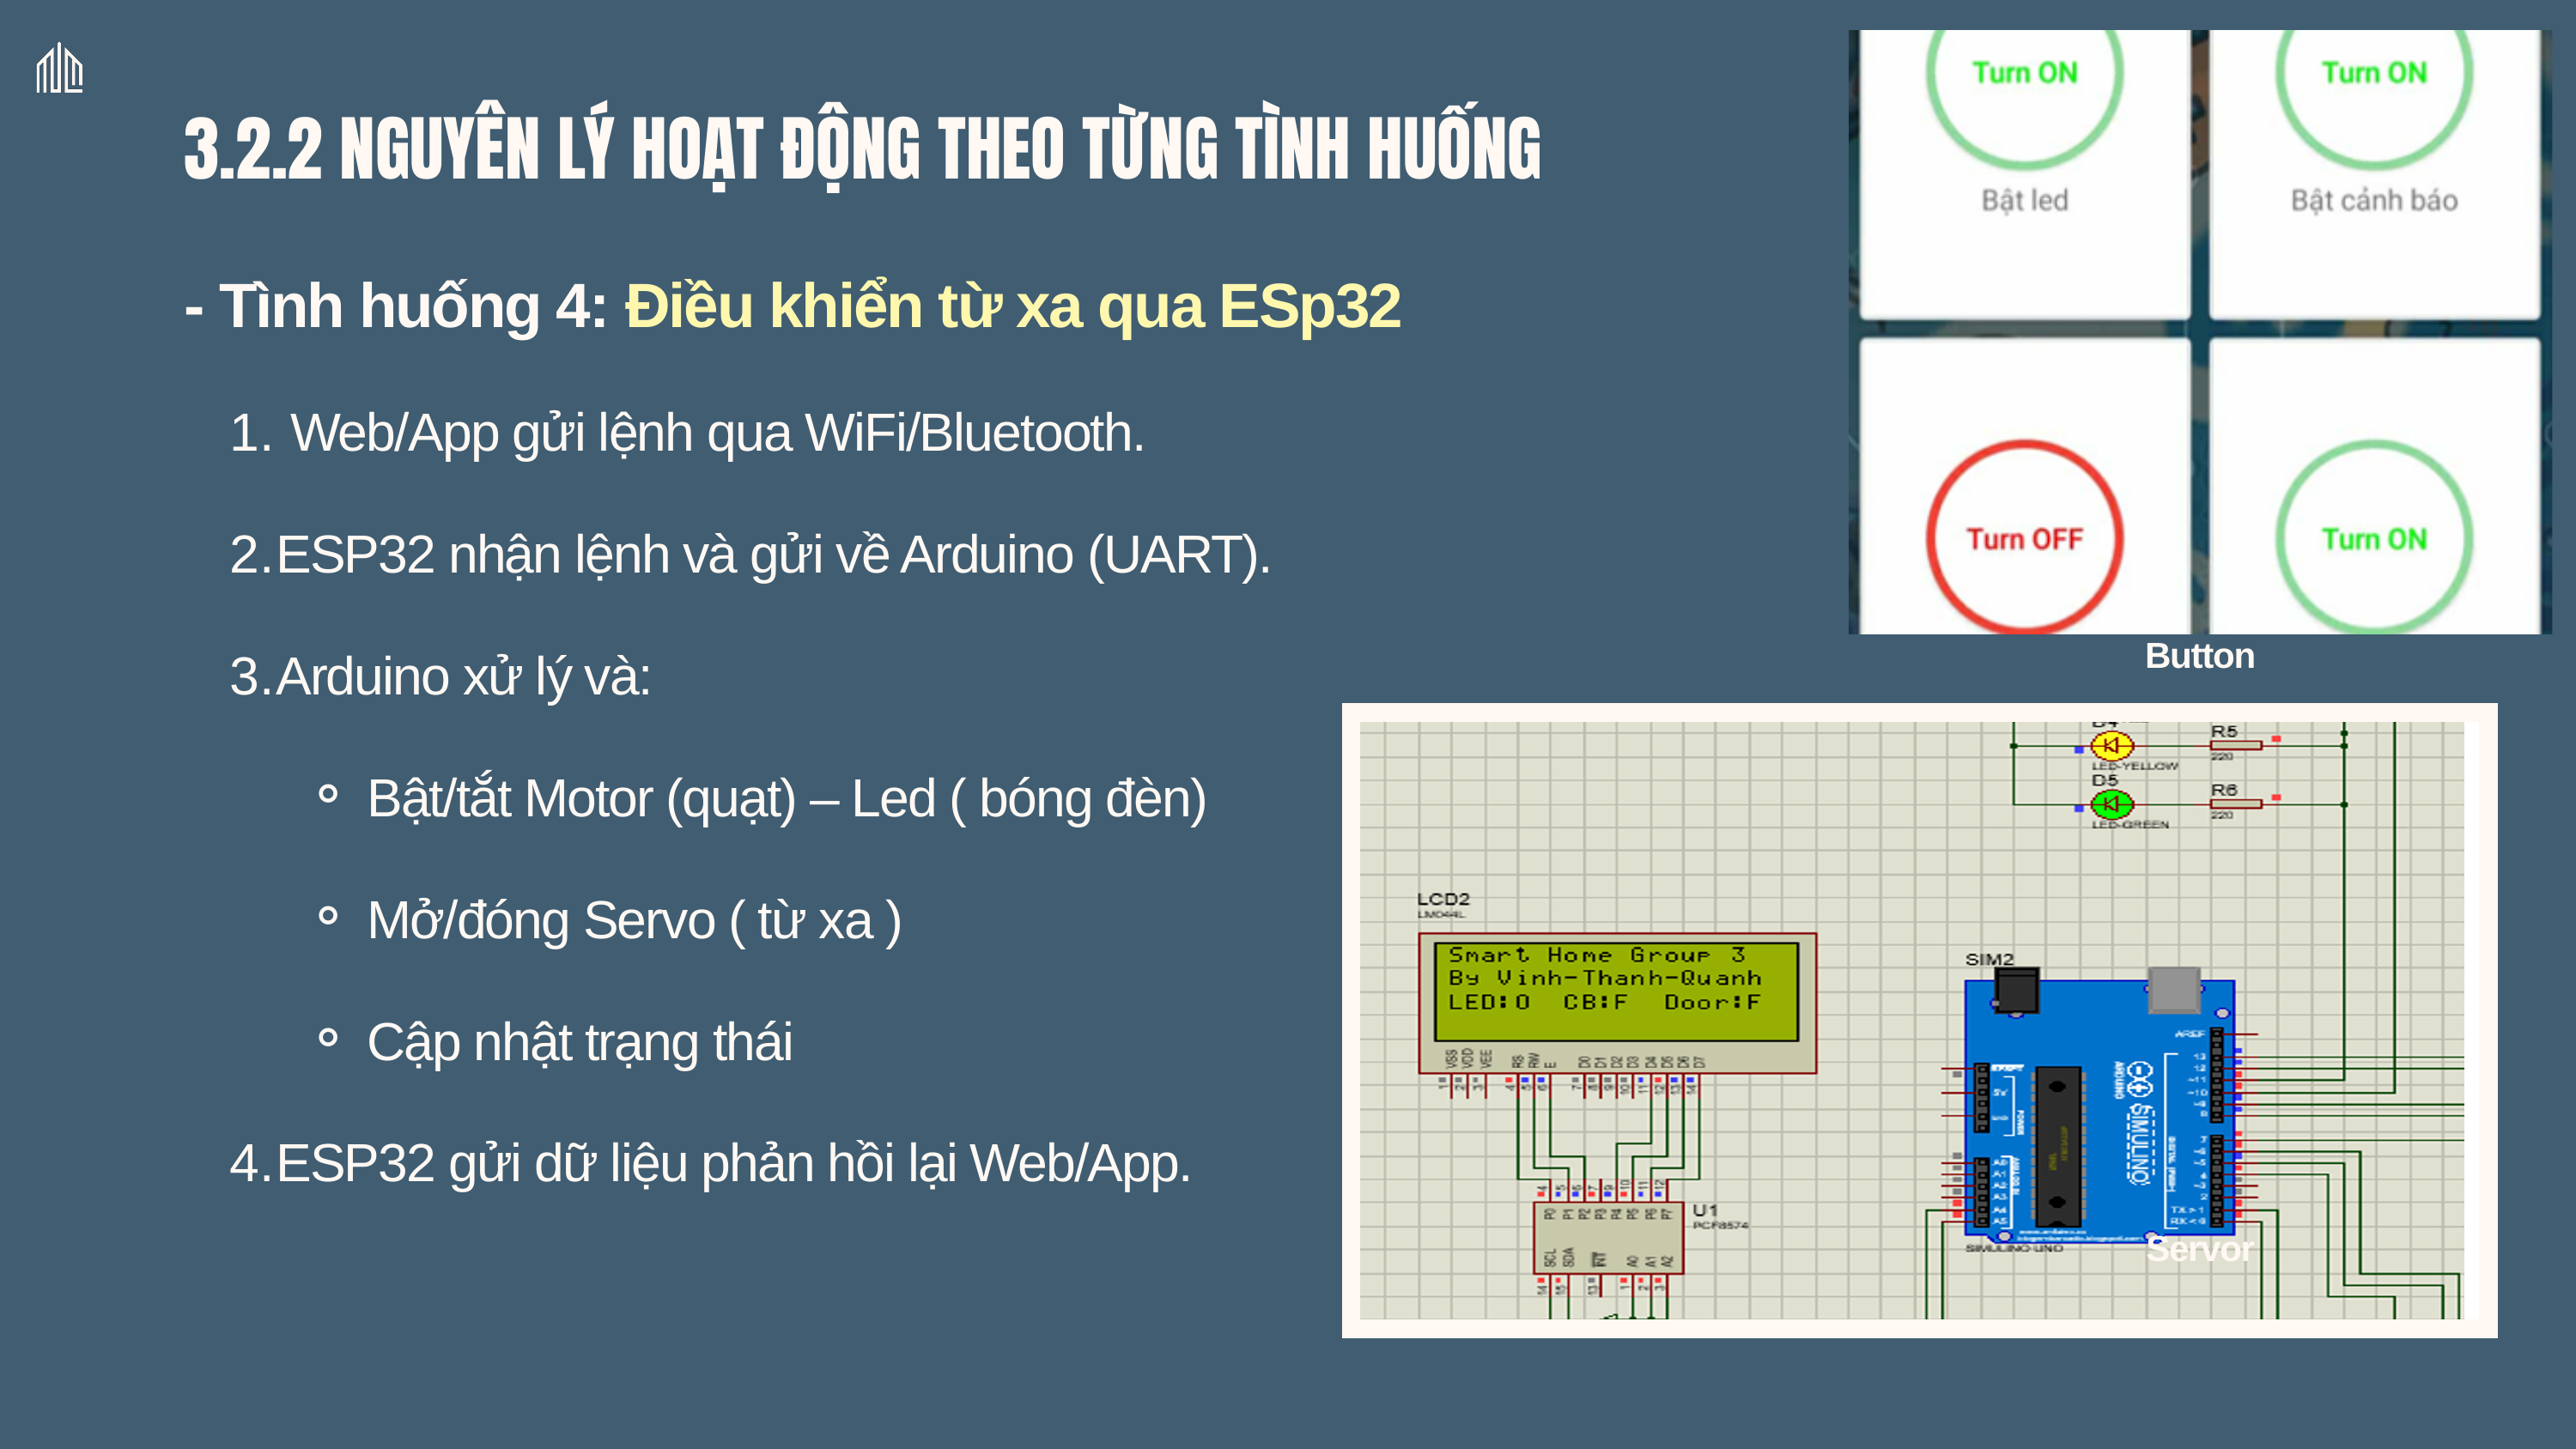

3.2.2 NGUYÊN LÝ HOẠT ĐỘNG THEO TỪNG TÌNH HUỐNG

- Tình huống 4: Điều khiển từ xa qua ESp32
 Web/App gửi lệnh qua WiFi/Bluetooth.
ESP32 nhận lệnh và gửi về Arduino (UART).
Arduino xử lý và:
Bật/tắt Motor (quạt) – Led ( bóng đèn)
Mở/đóng Servo ( từ xa )
Cập nhật trạng thái
ESP32 gửi dữ liệu phản hồi lại Web/App.

Button

Servor